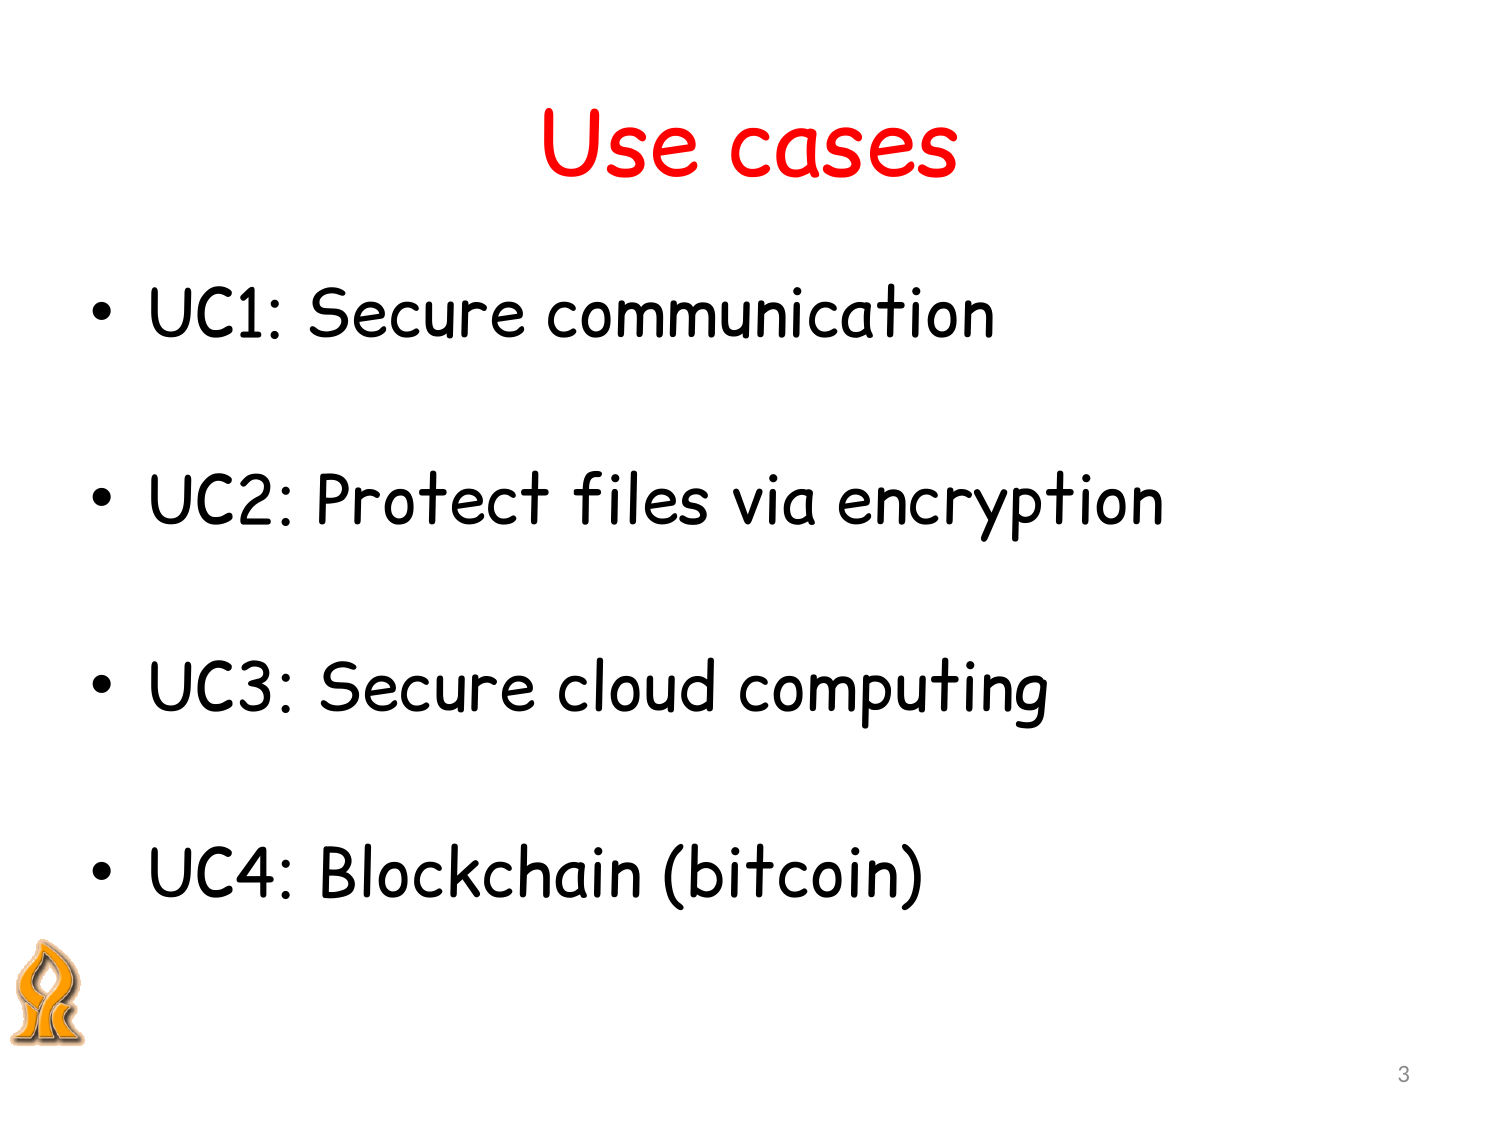

# Use cases
UC1: Secure communication

UC2: Protect files via encryption

UC3: Secure cloud computing

UC4: Blockchain (bitcoin)

3